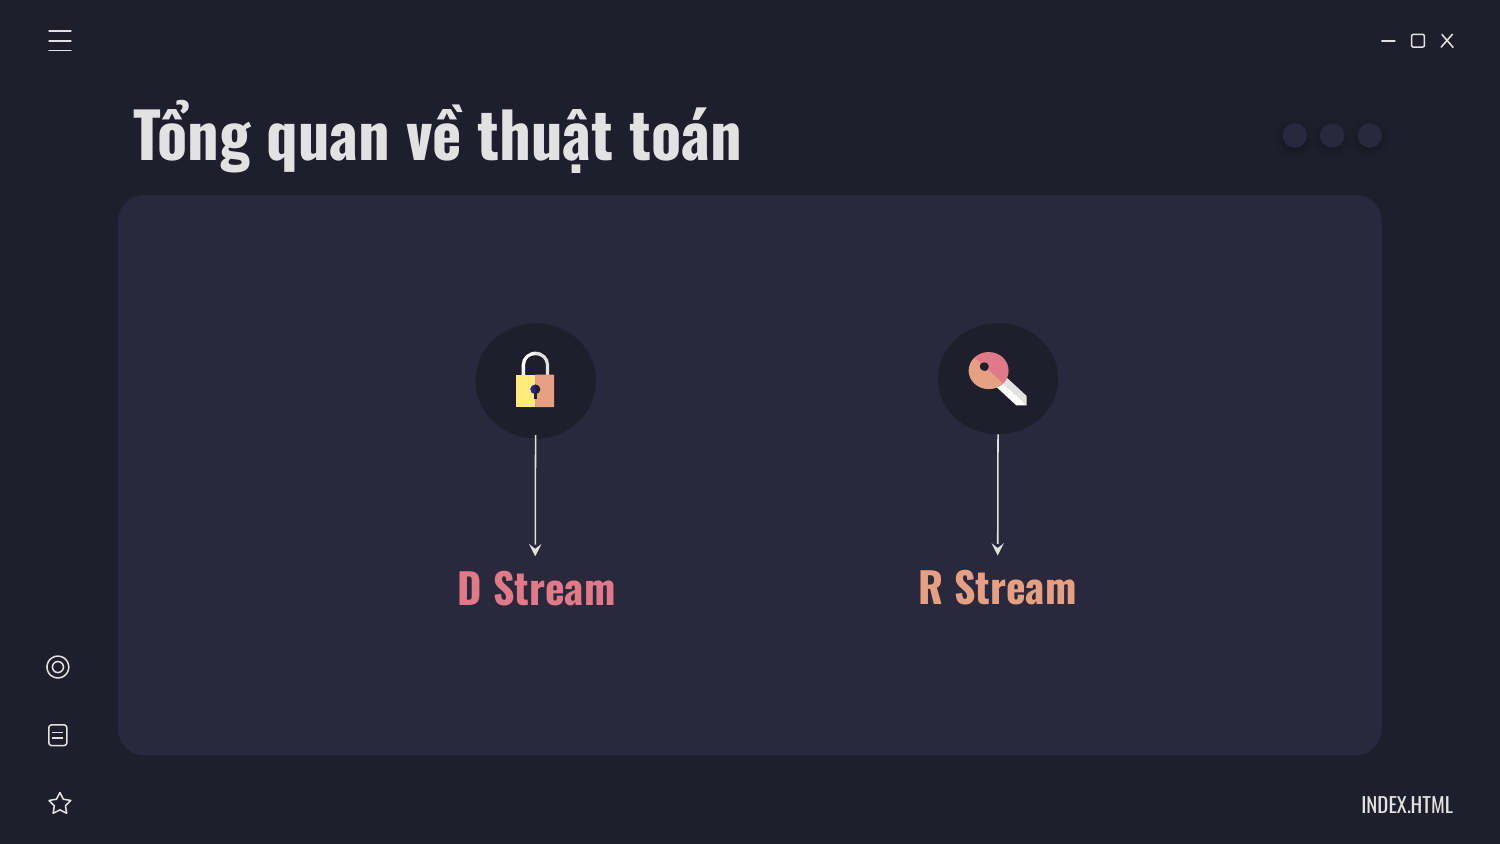

# Tổng quan về thuật toán

R Stream

D Stream

INDEX.HTML